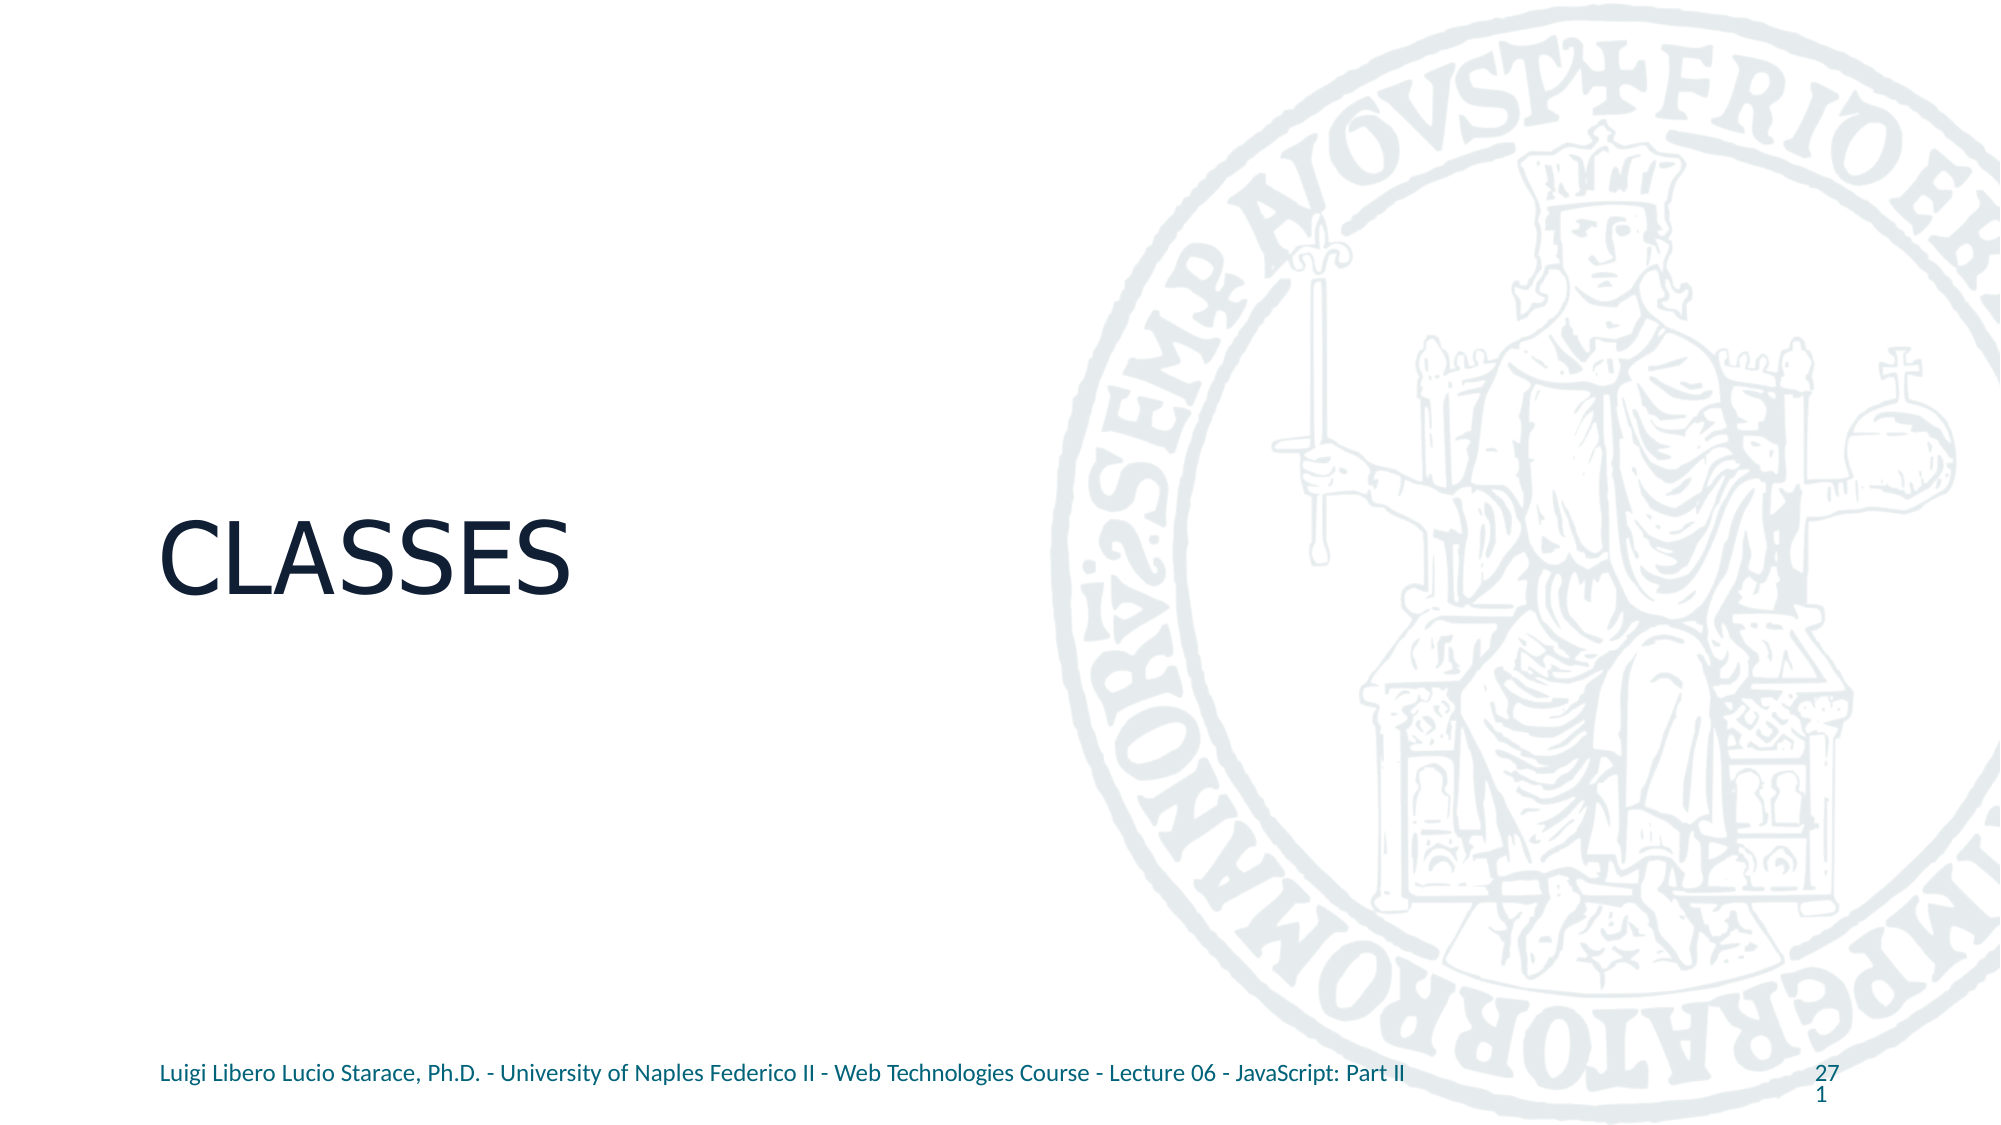

# CLASSES
Luigi Libero Lucio Starace, Ph.D. - University of Naples Federico II - Web Technologies Course - Lecture 06 - JavaScript: Part II
271